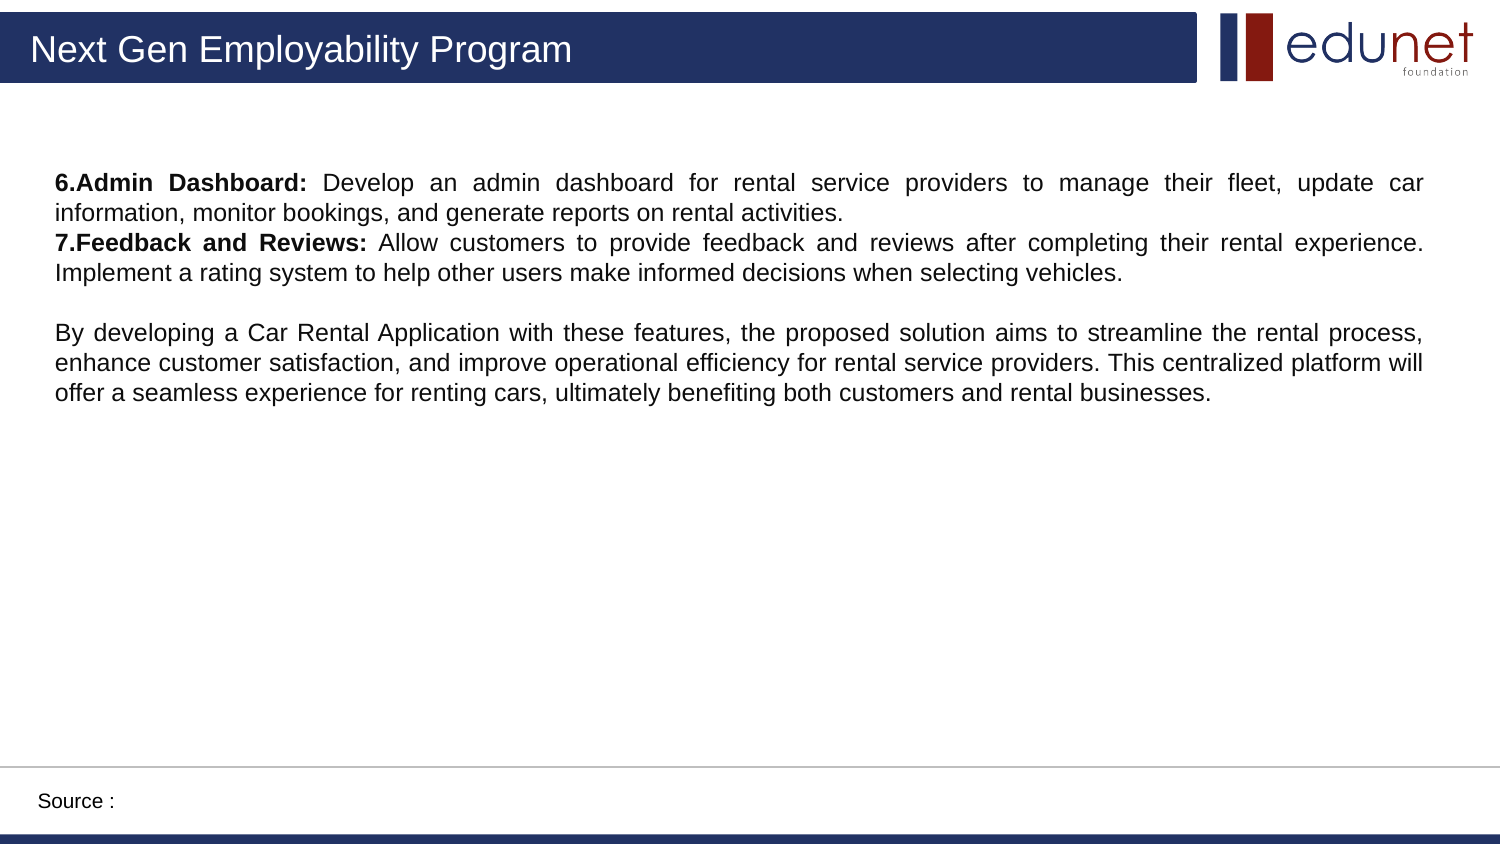

6.Admin Dashboard: Develop an admin dashboard for rental service providers to manage their fleet, update car information, monitor bookings, and generate reports on rental activities.
7.Feedback and Reviews: Allow customers to provide feedback and reviews after completing their rental experience. Implement a rating system to help other users make informed decisions when selecting vehicles.

By developing a Car Rental Application with these features, the proposed solution aims to streamline the rental process, enhance customer satisfaction, and improve operational efficiency for rental service providers. This centralized platform will offer a seamless experience for renting cars, ultimately benefiting both customers and rental businesses.
Source :